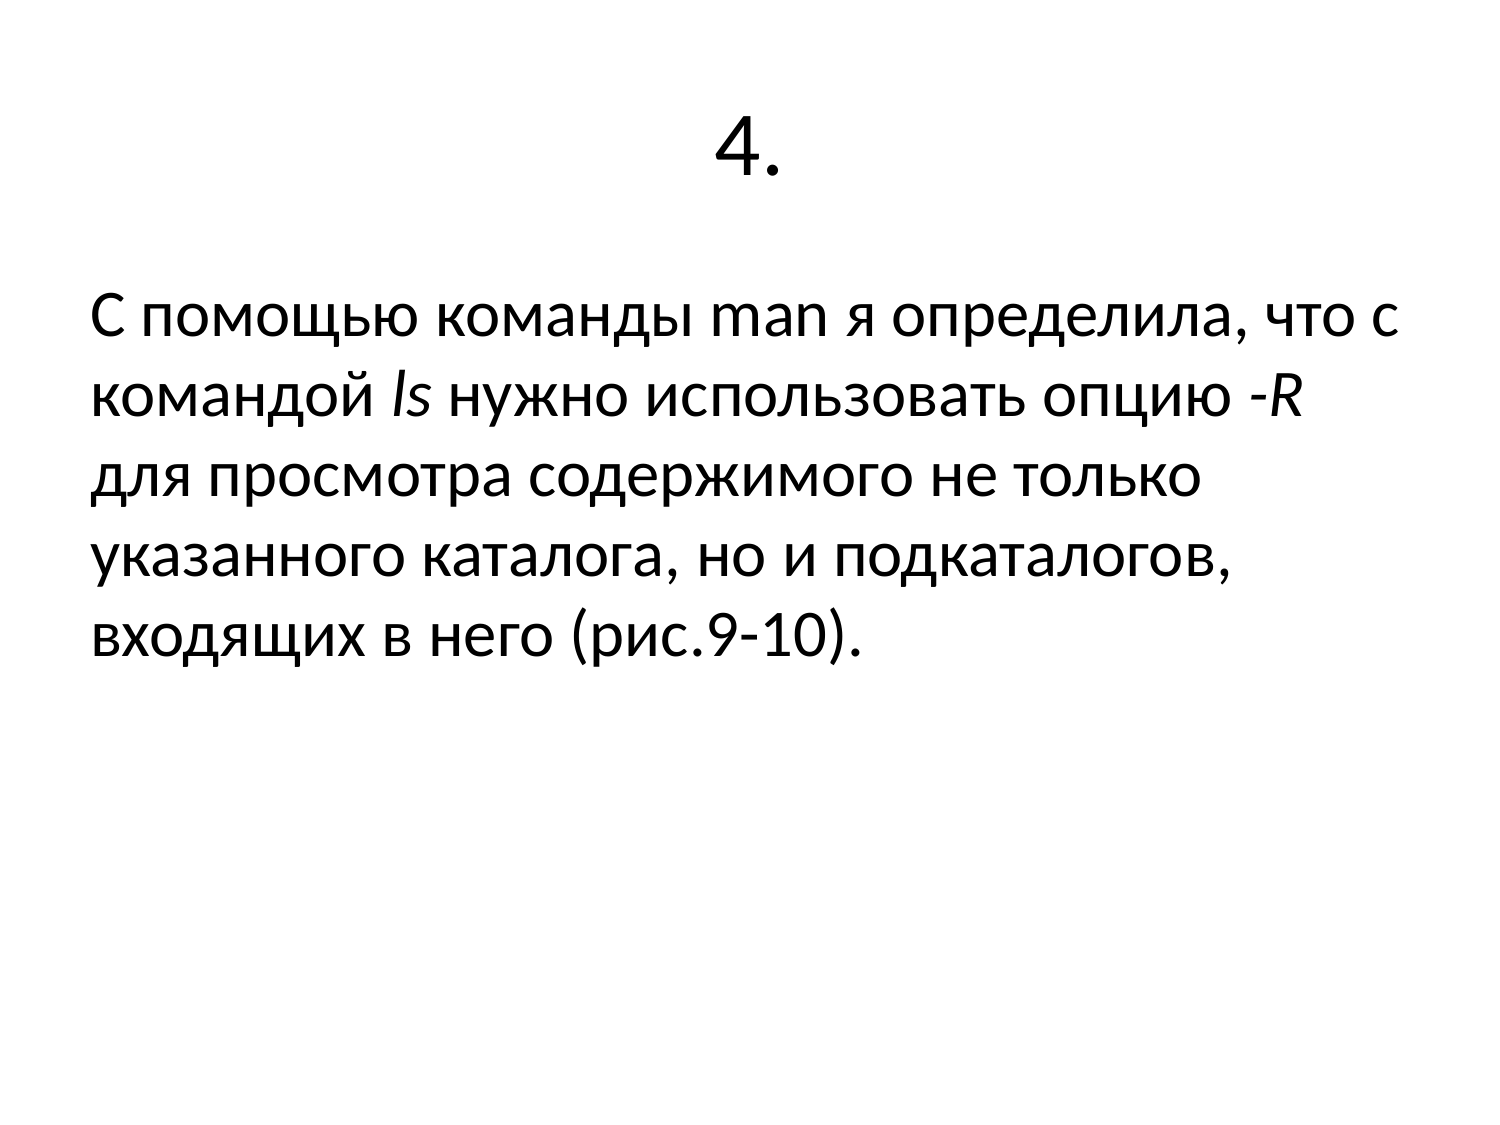

# 4.
С помощью команды man я определила, что с командой ls нужно использовать опцию -R для просмотра содержимого не только указанного каталога, но и подкаталогов, входящих в него (рис.9-10).